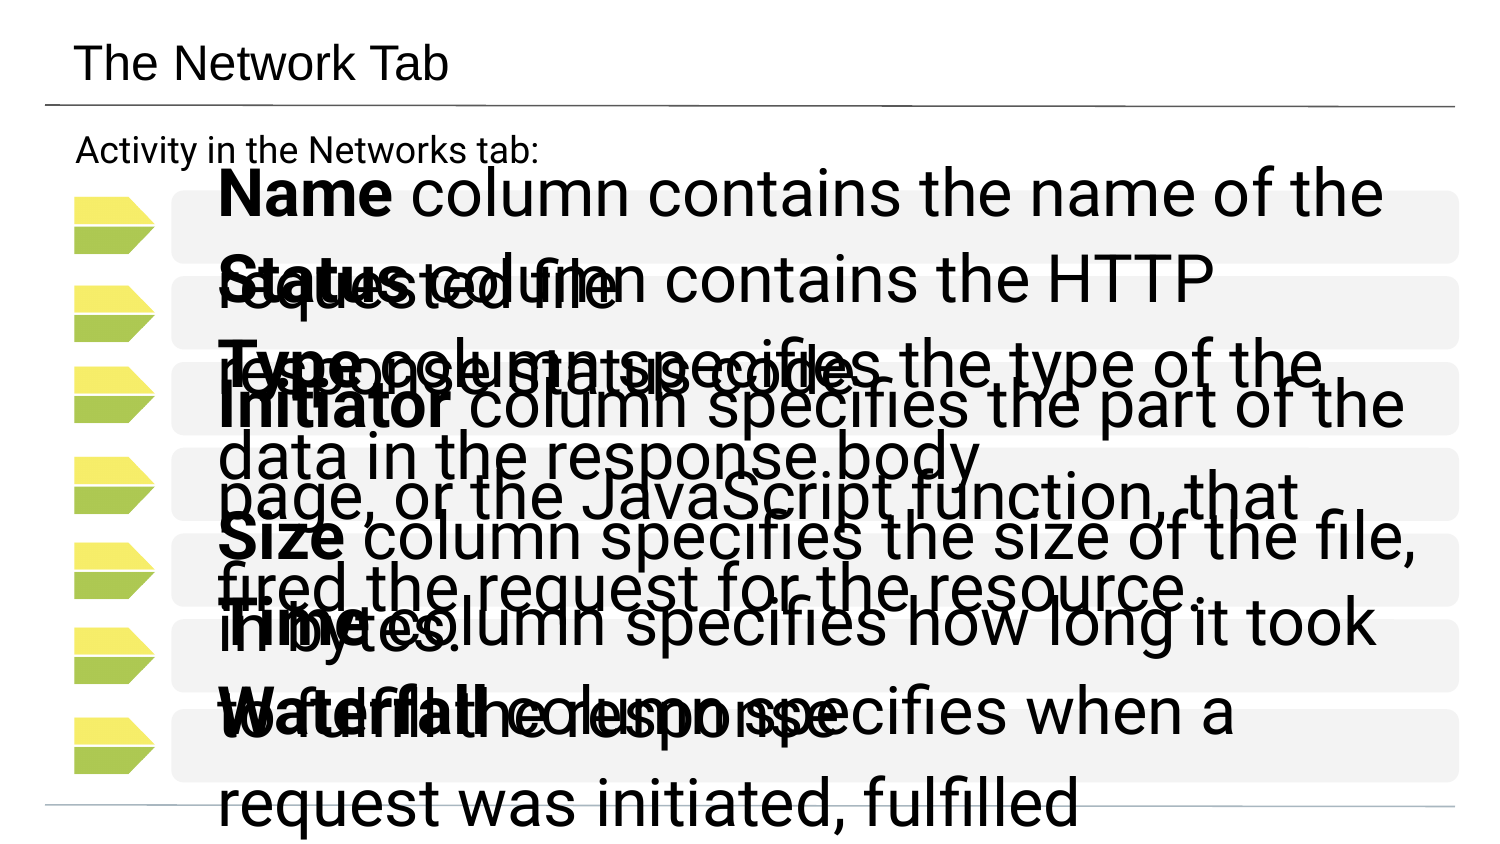

# The Network Tab
Activity in the Networks tab:
Name column contains the name of the requested file
Status column contains the HTTP response status code
Type column specifies the type of the data in the response body
Initiator column specifies the part of the page, or the JavaScript function, that fired the request for the resource.
Size column specifies the size of the file, in bytes.
Time column specifies how long it took to fulfill the response
Waterfall column specifies when a request was initiated, fulfilled